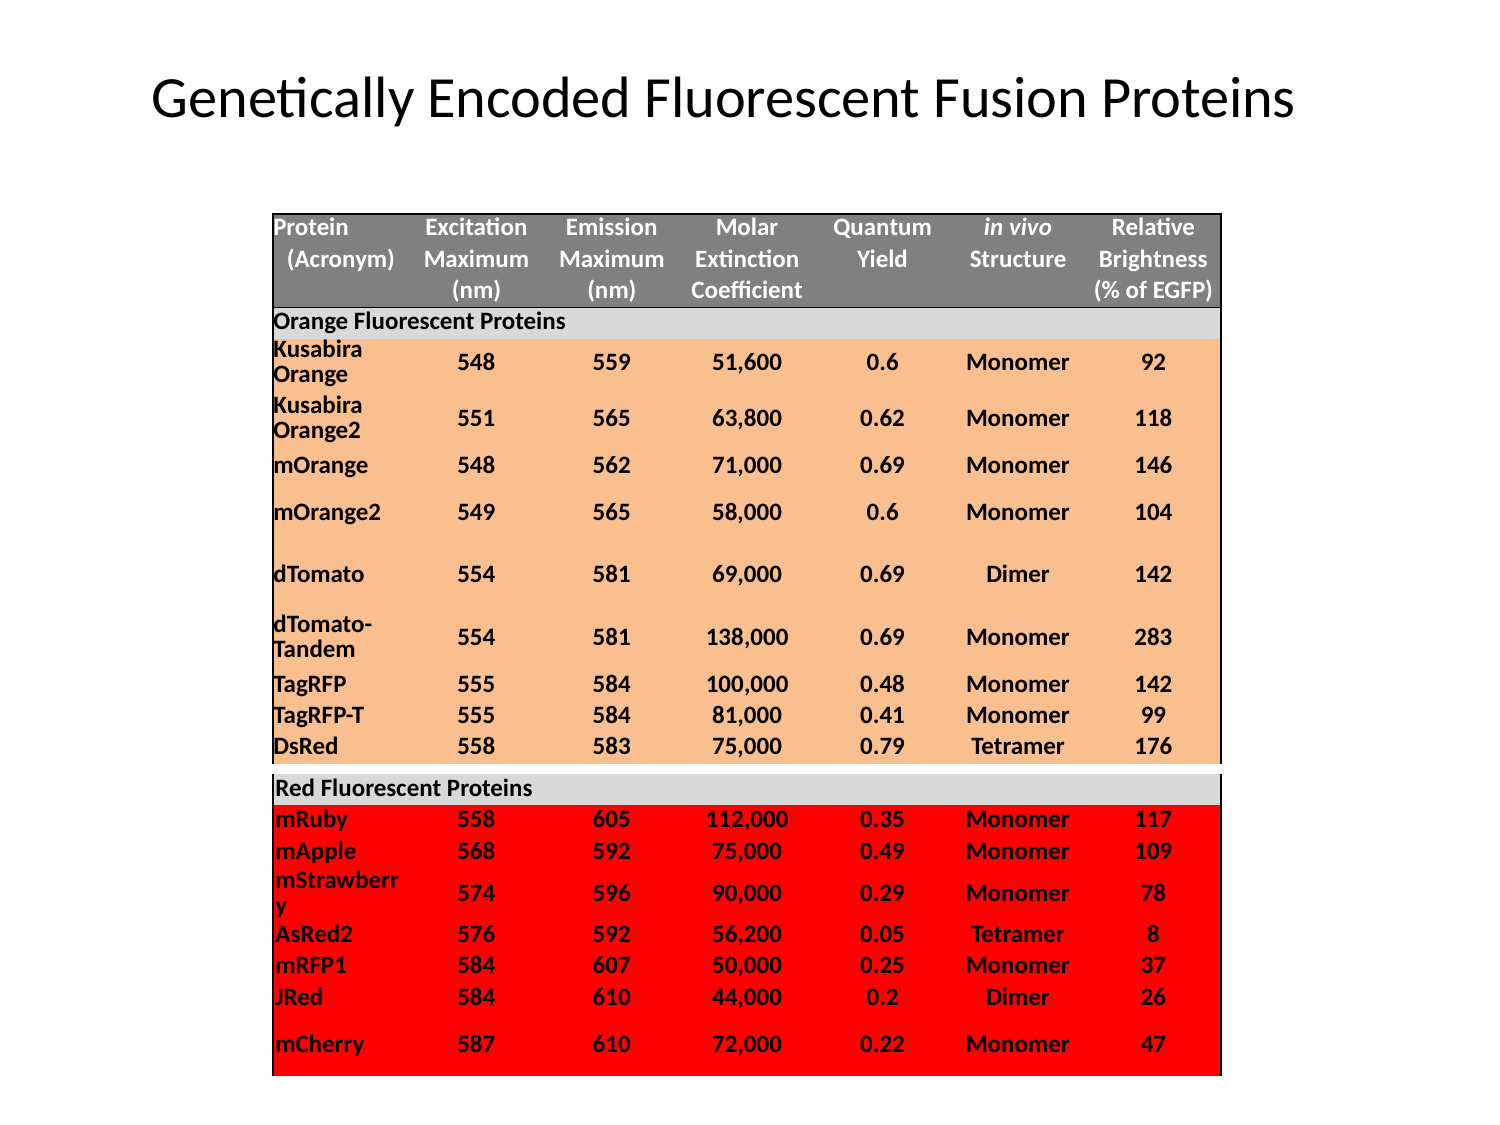

Genetically Encoded Fluorescent Fusion Proteins
| Protein | Excitation | Emission | Molar | Quantum | in vivo | Relative |
| --- | --- | --- | --- | --- | --- | --- |
| (Acronym) | Maximum | Maximum | Extinction | Yield | Structure | Brightness |
|  | (nm) | (nm) | Coefficient |  |  | (% of EGFP) |
| Orange Fluorescent Proteins |  |  |  |  |  |  |
| Kusabira Orange | 548 | 559 | 51,600 | 0.6 | Monomer | 92 |
| Kusabira Orange2 | 551 | 565 | 63,800 | 0.62 | Monomer | 118 |
| mOrange | 548 | 562 | 71,000 | 0.69 | Monomer | 146 |
| mOrange2 | 549 | 565 | 58,000 | 0.6 | Monomer | 104 |
| dTomato | 554 | 581 | 69,000 | 0.69 | Dimer | 142 |
| dTomato-Tandem | 554 | 581 | 138,000 | 0.69 | Monomer | 283 |
| TagRFP | 555 | 584 | 100,000 | 0.48 | Monomer | 142 |
| TagRFP-T | 555 | 584 | 81,000 | 0.41 | Monomer | 99 |
| DsRed | 558 | 583 | 75,000 | 0.79 | Tetramer | 176 |
| Red Fluorescent Proteins |  |  |  |  |  |  |
| --- | --- | --- | --- | --- | --- | --- |
| mRuby | 558 | 605 | 112,000 | 0.35 | Monomer | 117 |
| mApple | 568 | 592 | 75,000 | 0.49 | Monomer | 109 |
| mStrawberry | 574 | 596 | 90,000 | 0.29 | Monomer | 78 |
| AsRed2 | 576 | 592 | 56,200 | 0.05 | Tetramer | 8 |
| mRFP1 | 584 | 607 | 50,000 | 0.25 | Monomer | 37 |
| JRed | 584 | 610 | 44,000 | 0.2 | Dimer | 26 |
| mCherry | 587 | 610 | 72,000 | 0.22 | Monomer | 47 |